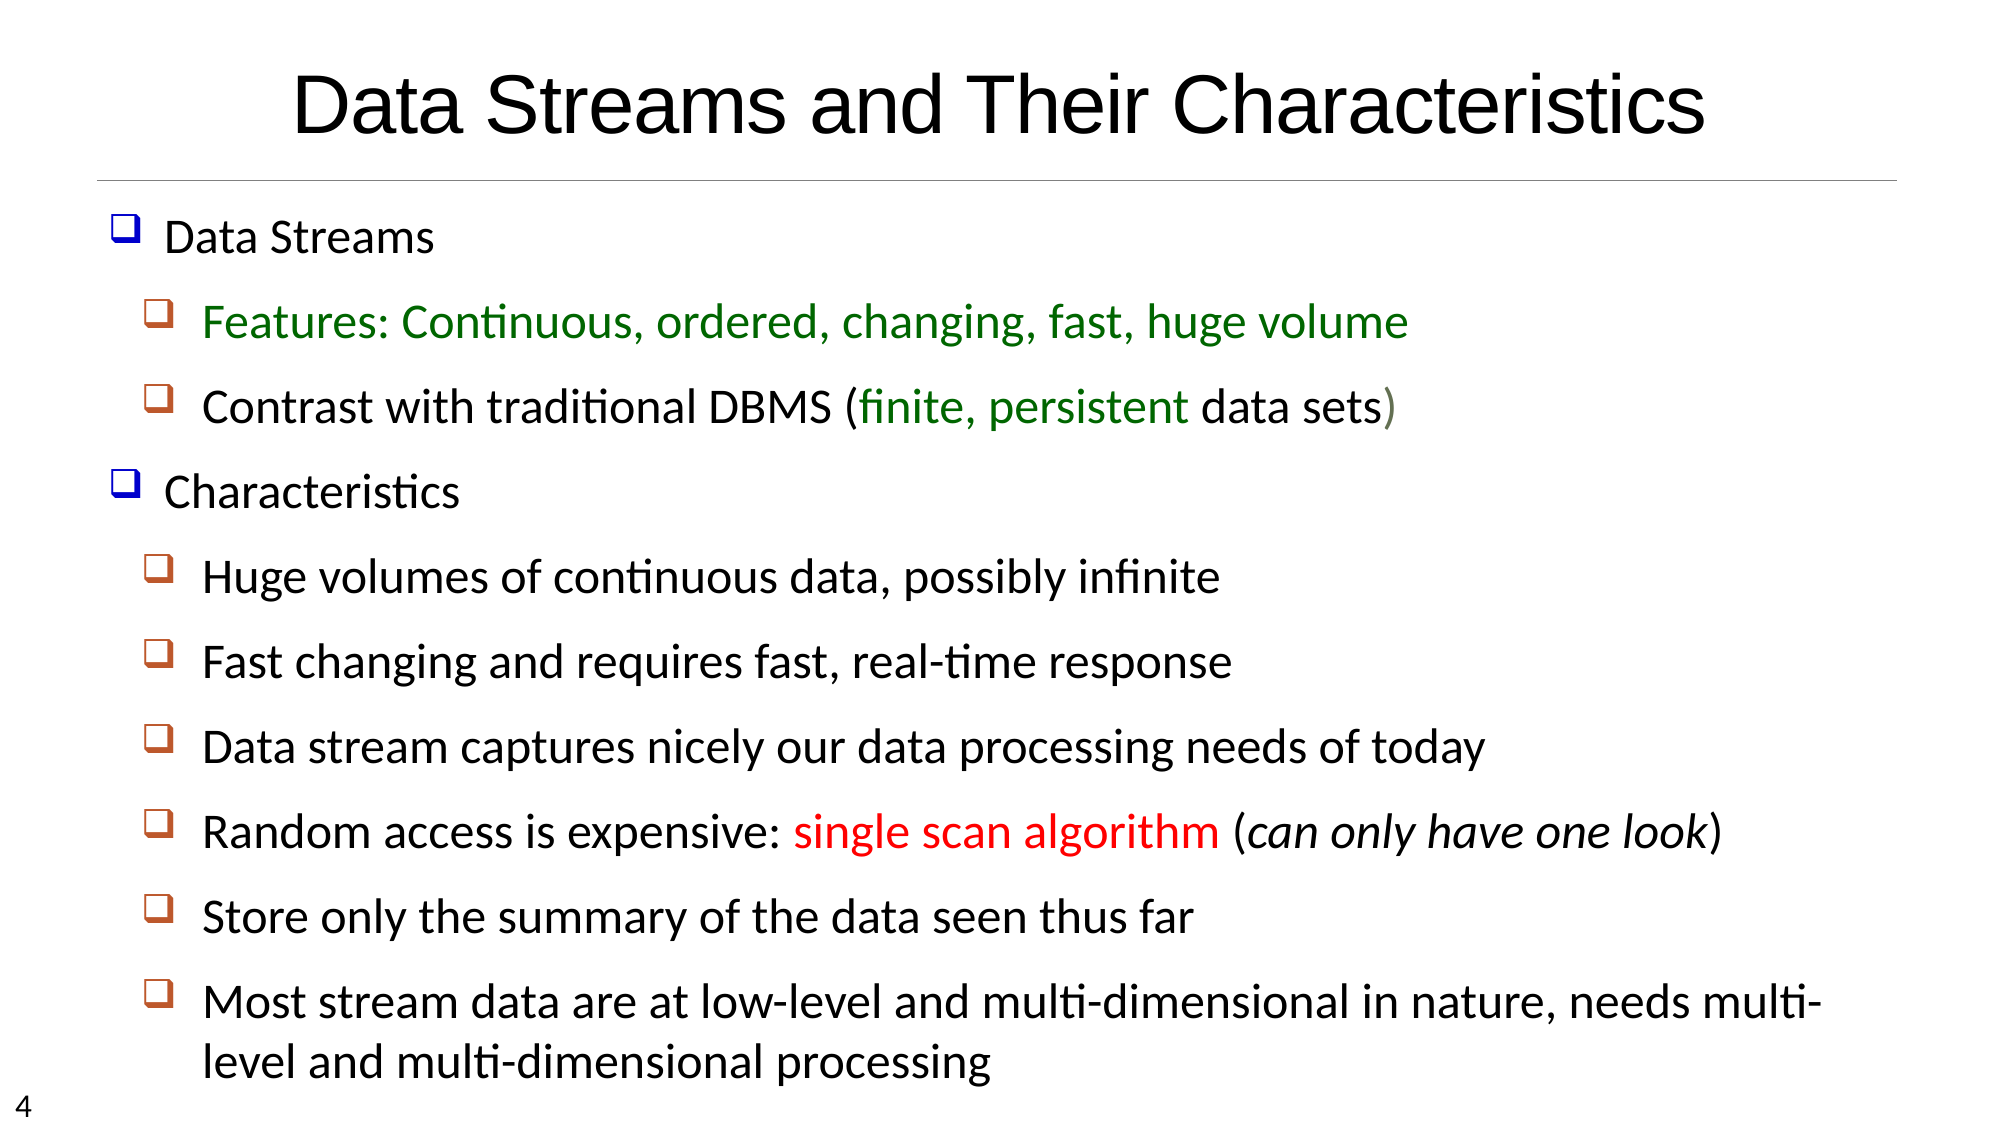

# Data Streams and Their Characteristics
Data Streams
Features: Continuous, ordered, changing, fast, huge volume
Contrast with traditional DBMS (finite, persistent data sets)
Characteristics
Huge volumes of continuous data, possibly infinite
Fast changing and requires fast, real-time response
Data stream captures nicely our data processing needs of today
Random access is expensive: single scan algorithm (can only have one look)
Store only the summary of the data seen thus far
Most stream data are at low-level and multi-dimensional in nature, needs multi-level and multi-dimensional processing